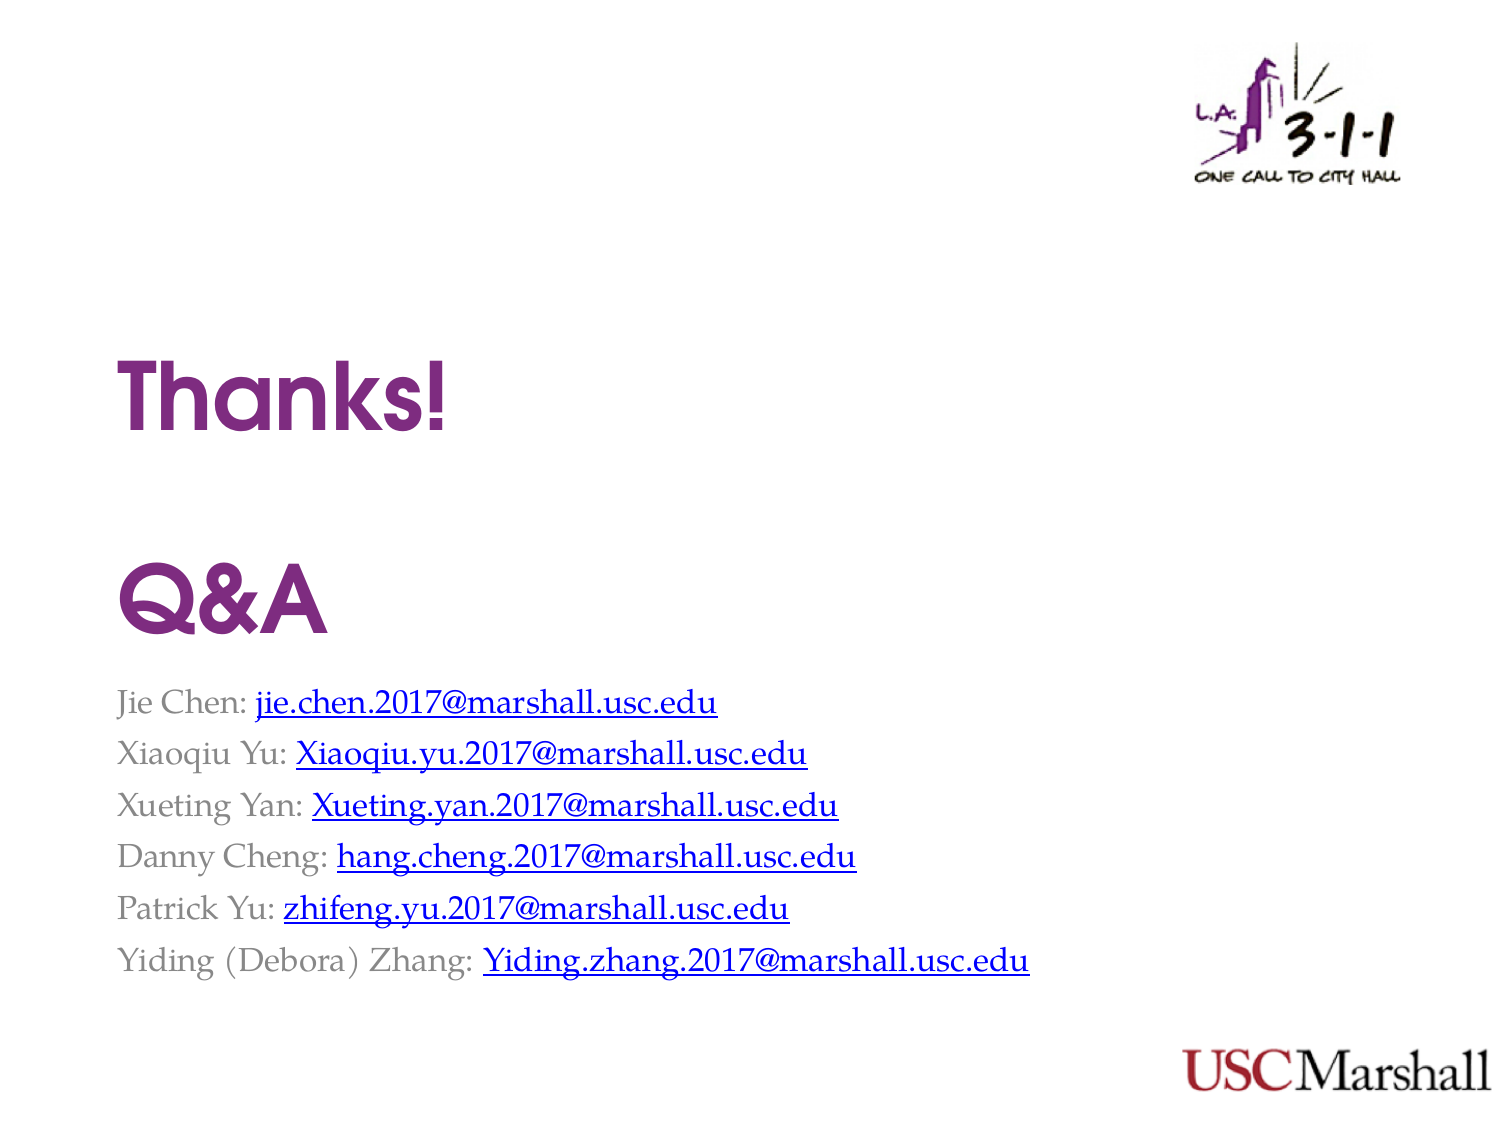

# Thanks! Q&A
Jie Chen: jie.chen.2017@marshall.usc.edu
Xiaoqiu Yu: Xiaoqiu.yu.2017@marshall.usc.edu
Xueting Yan: Xueting.yan.2017@marshall.usc.edu
Danny Cheng: hang.cheng.2017@marshall.usc.edu
Patrick Yu: zhifeng.yu.2017@marshall.usc.edu
Yiding (Debora) Zhang: Yiding.zhang.2017@marshall.usc.edu